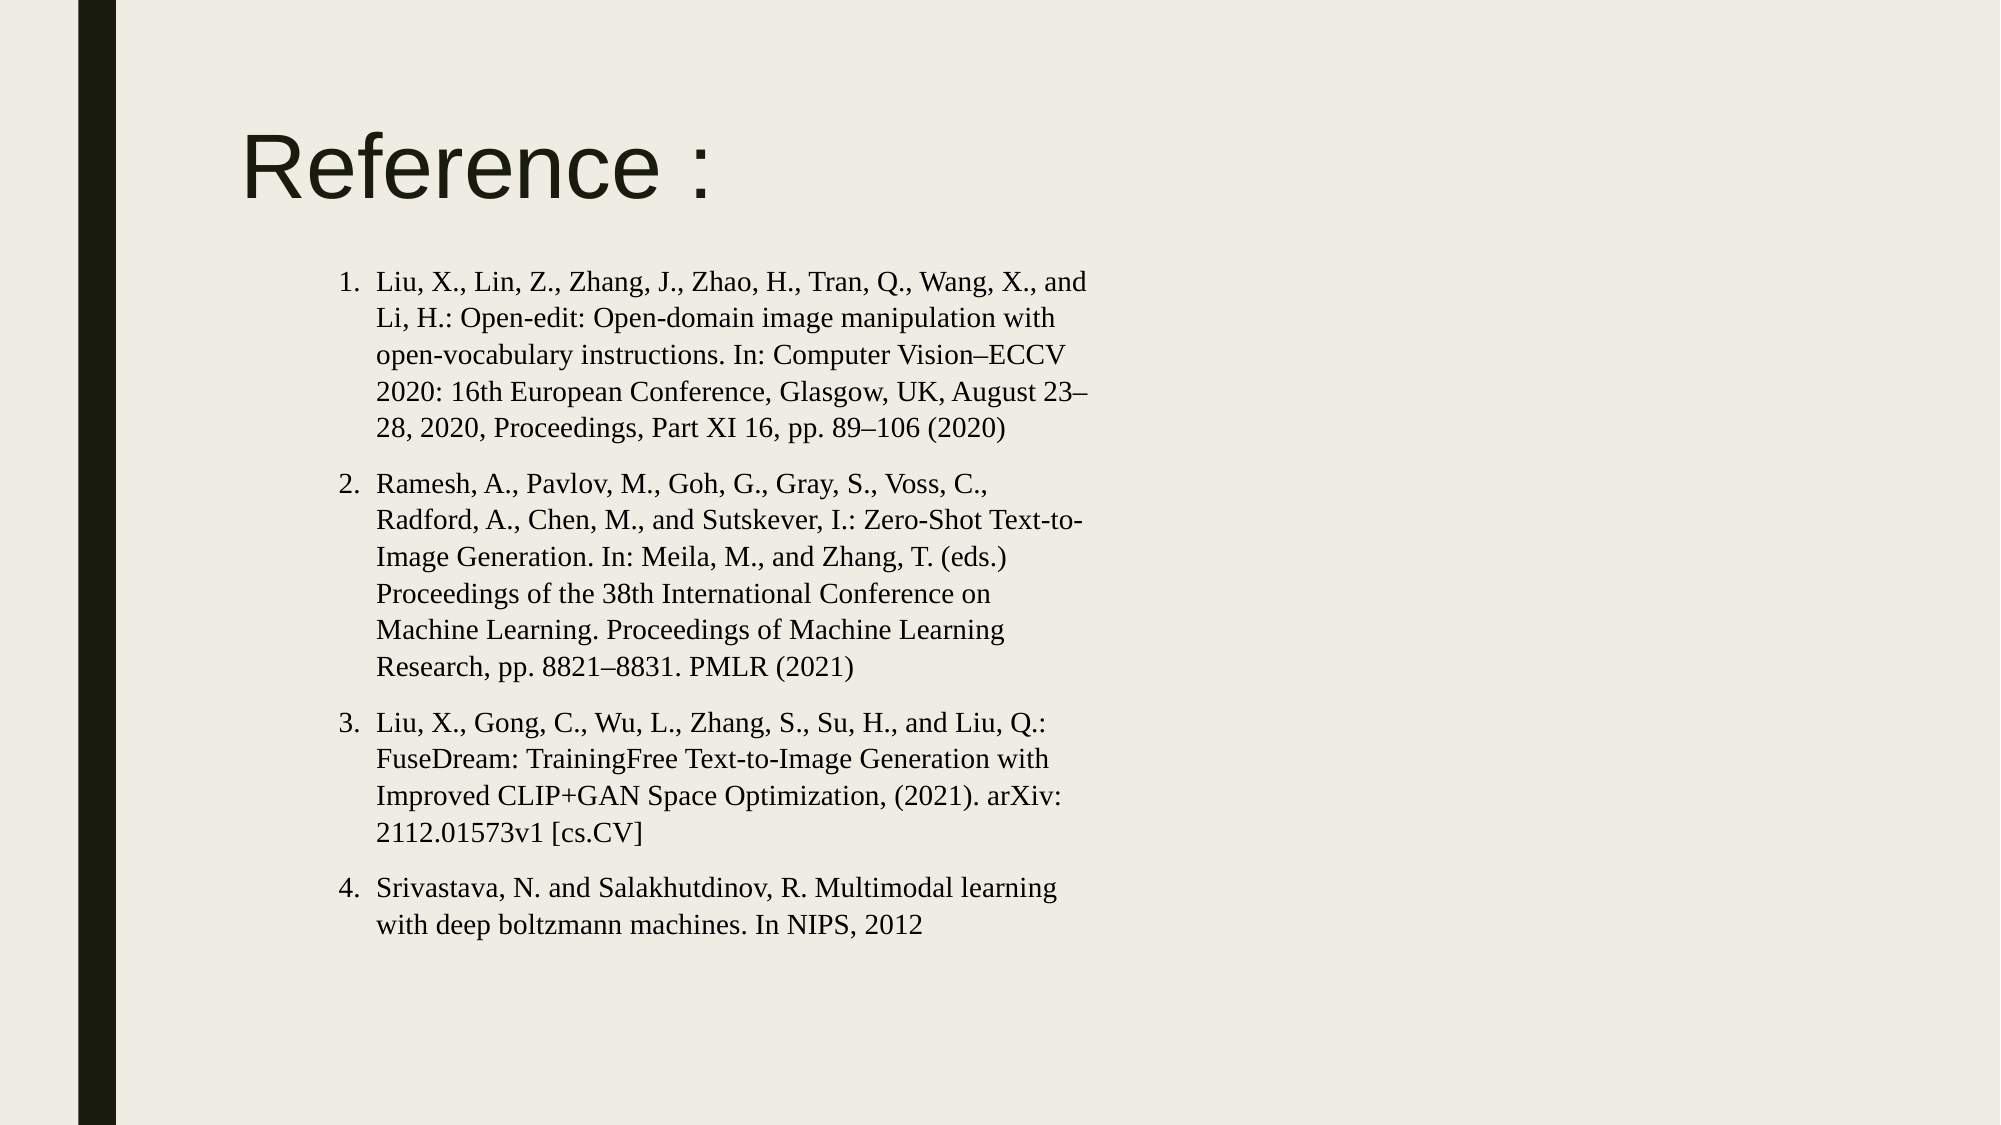

# Reference :
Liu, X., Lin, Z., Zhang, J., Zhao, H., Tran, Q., Wang, X., and Li, H.: Open-edit: Open-domain image manipulation with open-vocabulary instructions. In: Computer Vision–ECCV 2020: 16th European Conference, Glasgow, UK, August 23–28, 2020, Proceedings, Part XI 16, pp. 89–106 (2020)
Ramesh, A., Pavlov, M., Goh, G., Gray, S., Voss, C., Radford, A., Chen, M., and Sutskever, I.: Zero-Shot Text-to-Image Generation. In: Meila, M., and Zhang, T. (eds.) Proceedings of the 38th International Conference on Machine Learning. Proceedings of Machine Learning Research, pp. 8821–8831. PMLR (2021)
Liu, X., Gong, C., Wu, L., Zhang, S., Su, H., and Liu, Q.: FuseDream: TrainingFree Text-to-Image Generation with Improved CLIP+GAN Space Optimization, (2021). arXiv: 2112.01573v1 [cs.CV]
Srivastava, N. and Salakhutdinov, R. Multimodal learning with deep boltzmann machines. In NIPS, 2012